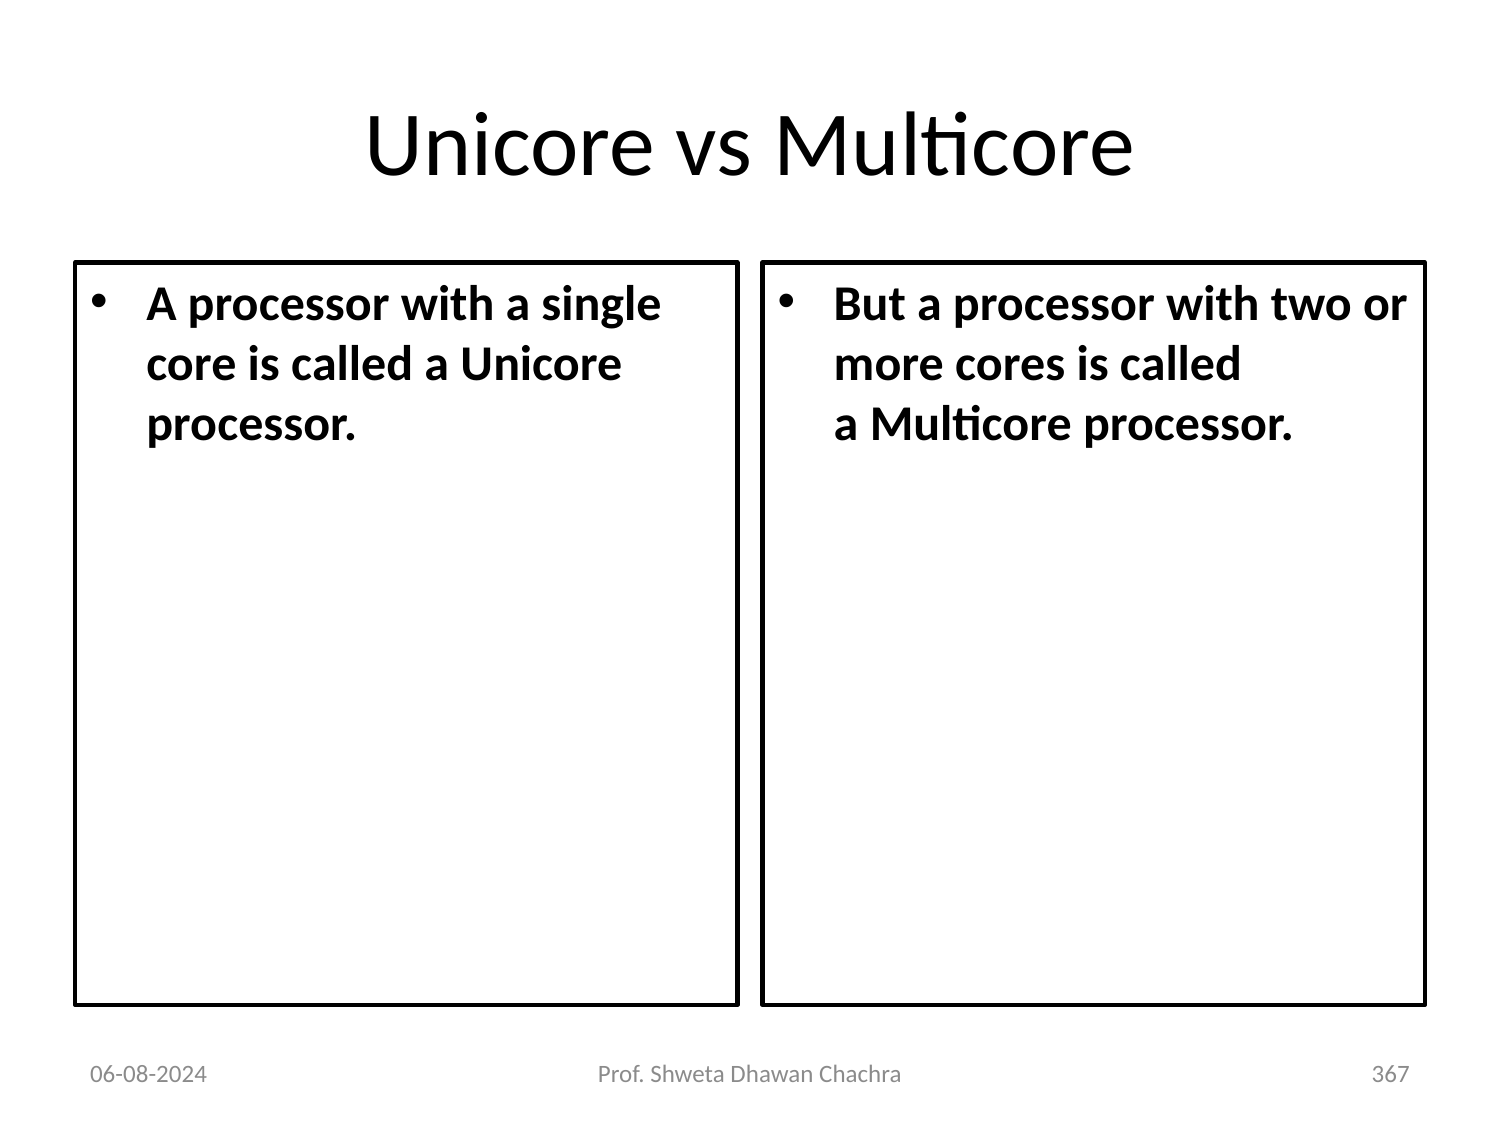

# Unicore vs Multicore
A processor with a single core is called a Unicore processor.
But a processor with two or more cores is called a Multicore processor.

06-08-2024
Prof. Shweta Dhawan Chachra
367